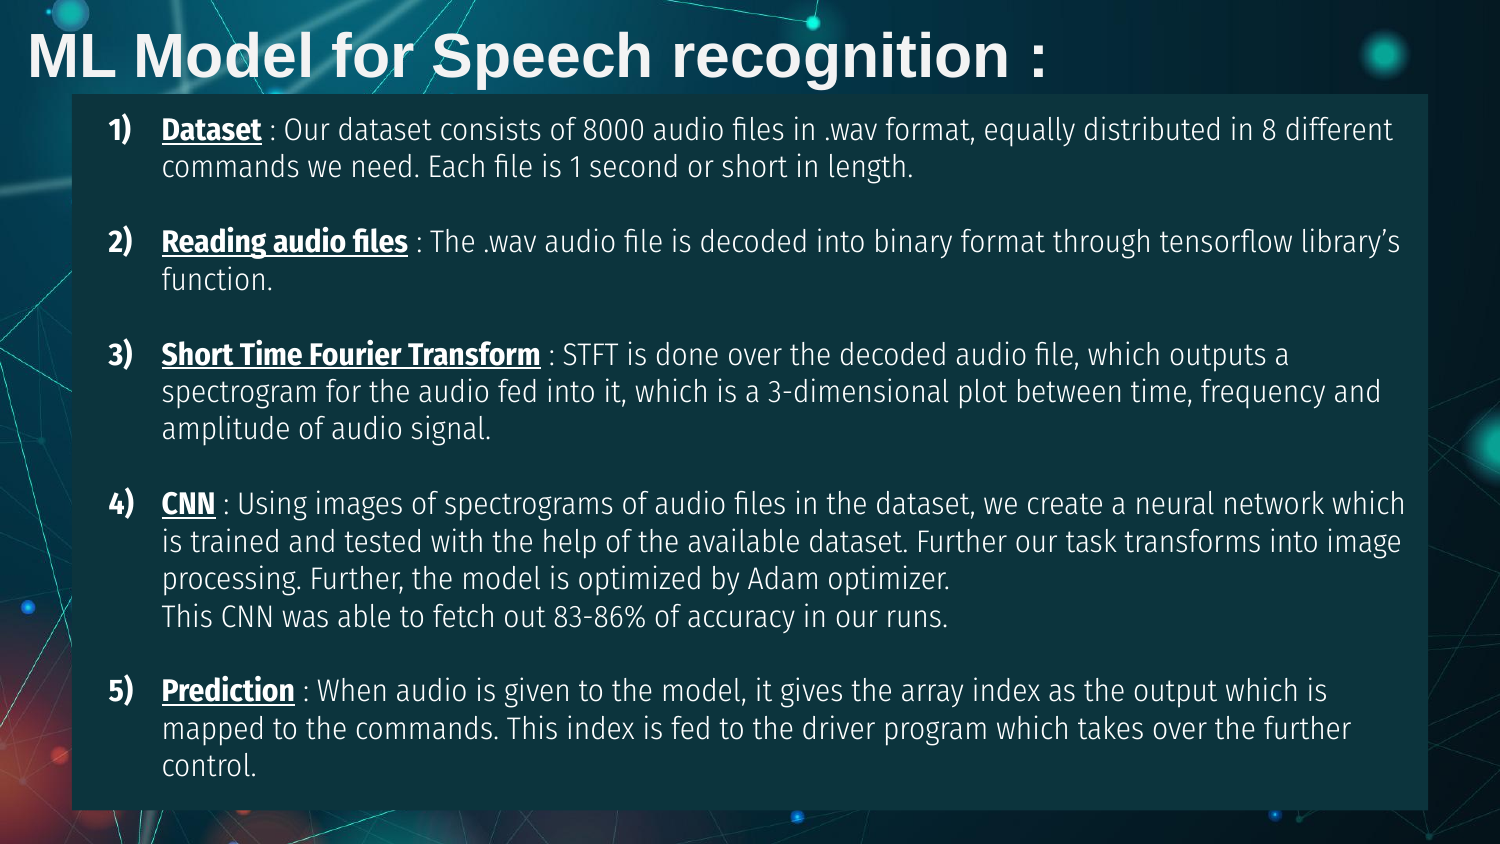

# ML Model for Speech recognition :

Dataset : Our dataset consists of 8000 audio files in .wav format, equally distributed in 8 different commands we need. Each file is 1 second or short in length.

Reading audio files : The .wav audio file is decoded into binary format through tensorflow library’s function.

Short Time Fourier Transform : STFT is done over the decoded audio file, which outputs a spectrogram for the audio fed into it, which is a 3-dimensional plot between time, frequency and amplitude of audio signal.

CNN : Using images of spectrograms of audio files in the dataset, we create a neural network which is trained and tested with the help of the available dataset. Further our task transforms into image processing. Further, the model is optimized by Adam optimizer.
This CNN was able to fetch out 83-86% of accuracy in our runs.

Prediction : When audio is given to the model, it gives the array index as the output which is mapped to the commands. This index is fed to the driver program which takes over the further control.